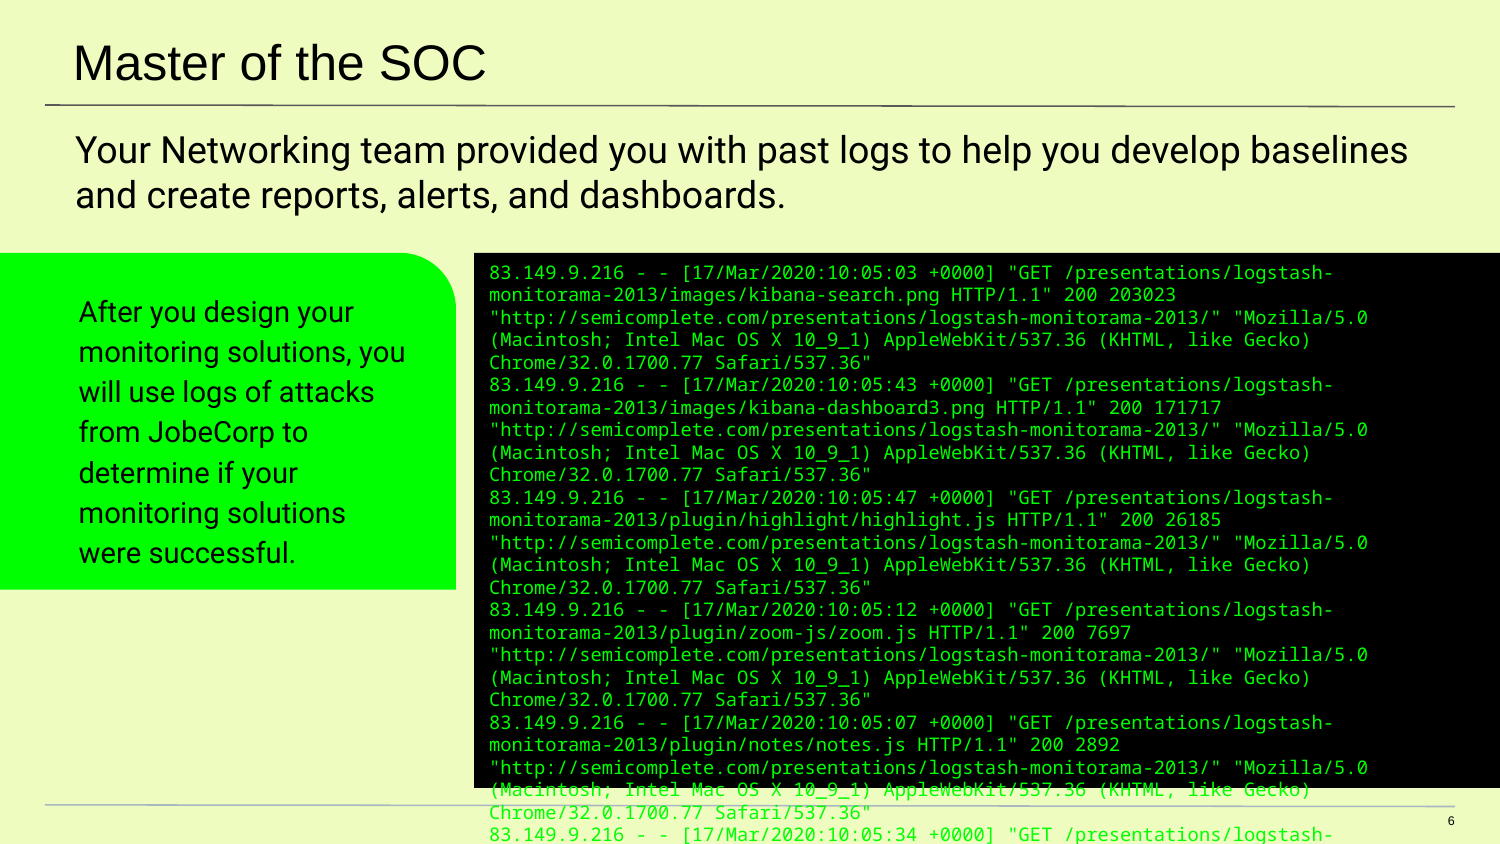

# Master of the SOC
Your Networking team provided you with past logs to help you develop baselines and create reports, alerts, and dashboards.
After you design your monitoring solutions, you will use logs of attacks from JobeCorp to determine if your monitoring solutions
were successful.
83.149.9.216 - - [17/Mar/2020:10:05:03 +0000] "GET /presentations/logstash-monitorama-2013/images/kibana-search.png HTTP/1.1" 200 203023 "http://semicomplete.com/presentations/logstash-monitorama-2013/" "Mozilla/5.0 (Macintosh; Intel Mac OS X 10_9_1) AppleWebKit/537.36 (KHTML, like Gecko) Chrome/32.0.1700.77 Safari/537.36"
83.149.9.216 - - [17/Mar/2020:10:05:43 +0000] "GET /presentations/logstash-monitorama-2013/images/kibana-dashboard3.png HTTP/1.1" 200 171717 "http://semicomplete.com/presentations/logstash-monitorama-2013/" "Mozilla/5.0 (Macintosh; Intel Mac OS X 10_9_1) AppleWebKit/537.36 (KHTML, like Gecko) Chrome/32.0.1700.77 Safari/537.36"
83.149.9.216 - - [17/Mar/2020:10:05:47 +0000] "GET /presentations/logstash-monitorama-2013/plugin/highlight/highlight.js HTTP/1.1" 200 26185 "http://semicomplete.com/presentations/logstash-monitorama-2013/" "Mozilla/5.0 (Macintosh; Intel Mac OS X 10_9_1) AppleWebKit/537.36 (KHTML, like Gecko) Chrome/32.0.1700.77 Safari/537.36"
83.149.9.216 - - [17/Mar/2020:10:05:12 +0000] "GET /presentations/logstash-monitorama-2013/plugin/zoom-js/zoom.js HTTP/1.1" 200 7697 "http://semicomplete.com/presentations/logstash-monitorama-2013/" "Mozilla/5.0 (Macintosh; Intel Mac OS X 10_9_1) AppleWebKit/537.36 (KHTML, like Gecko) Chrome/32.0.1700.77 Safari/537.36"
83.149.9.216 - - [17/Mar/2020:10:05:07 +0000] "GET /presentations/logstash-monitorama-2013/plugin/notes/notes.js HTTP/1.1" 200 2892 "http://semicomplete.com/presentations/logstash-monitorama-2013/" "Mozilla/5.0 (Macintosh; Intel Mac OS X 10_9_1) AppleWebKit/537.36 (KHTML, like Gecko) Chrome/32.0.1700.77 Safari/537.36"
83.149.9.216 - - [17/Mar/2020:10:05:34 +0000] "GET /presentations/logstash-monitorama-2013/images/sad-medic.png HTTP/1.1" 200 430406 "http://semicomplete.com/presentations/logstash-monitorama-2013/" "Mozilla/5.0 (Macintosh; Intel Mac OS X 10_9_1) AppleWebKit/537.36 (KHTML, like Gecko) Chrome/32.0.1700.77 Safari/537.36"

6